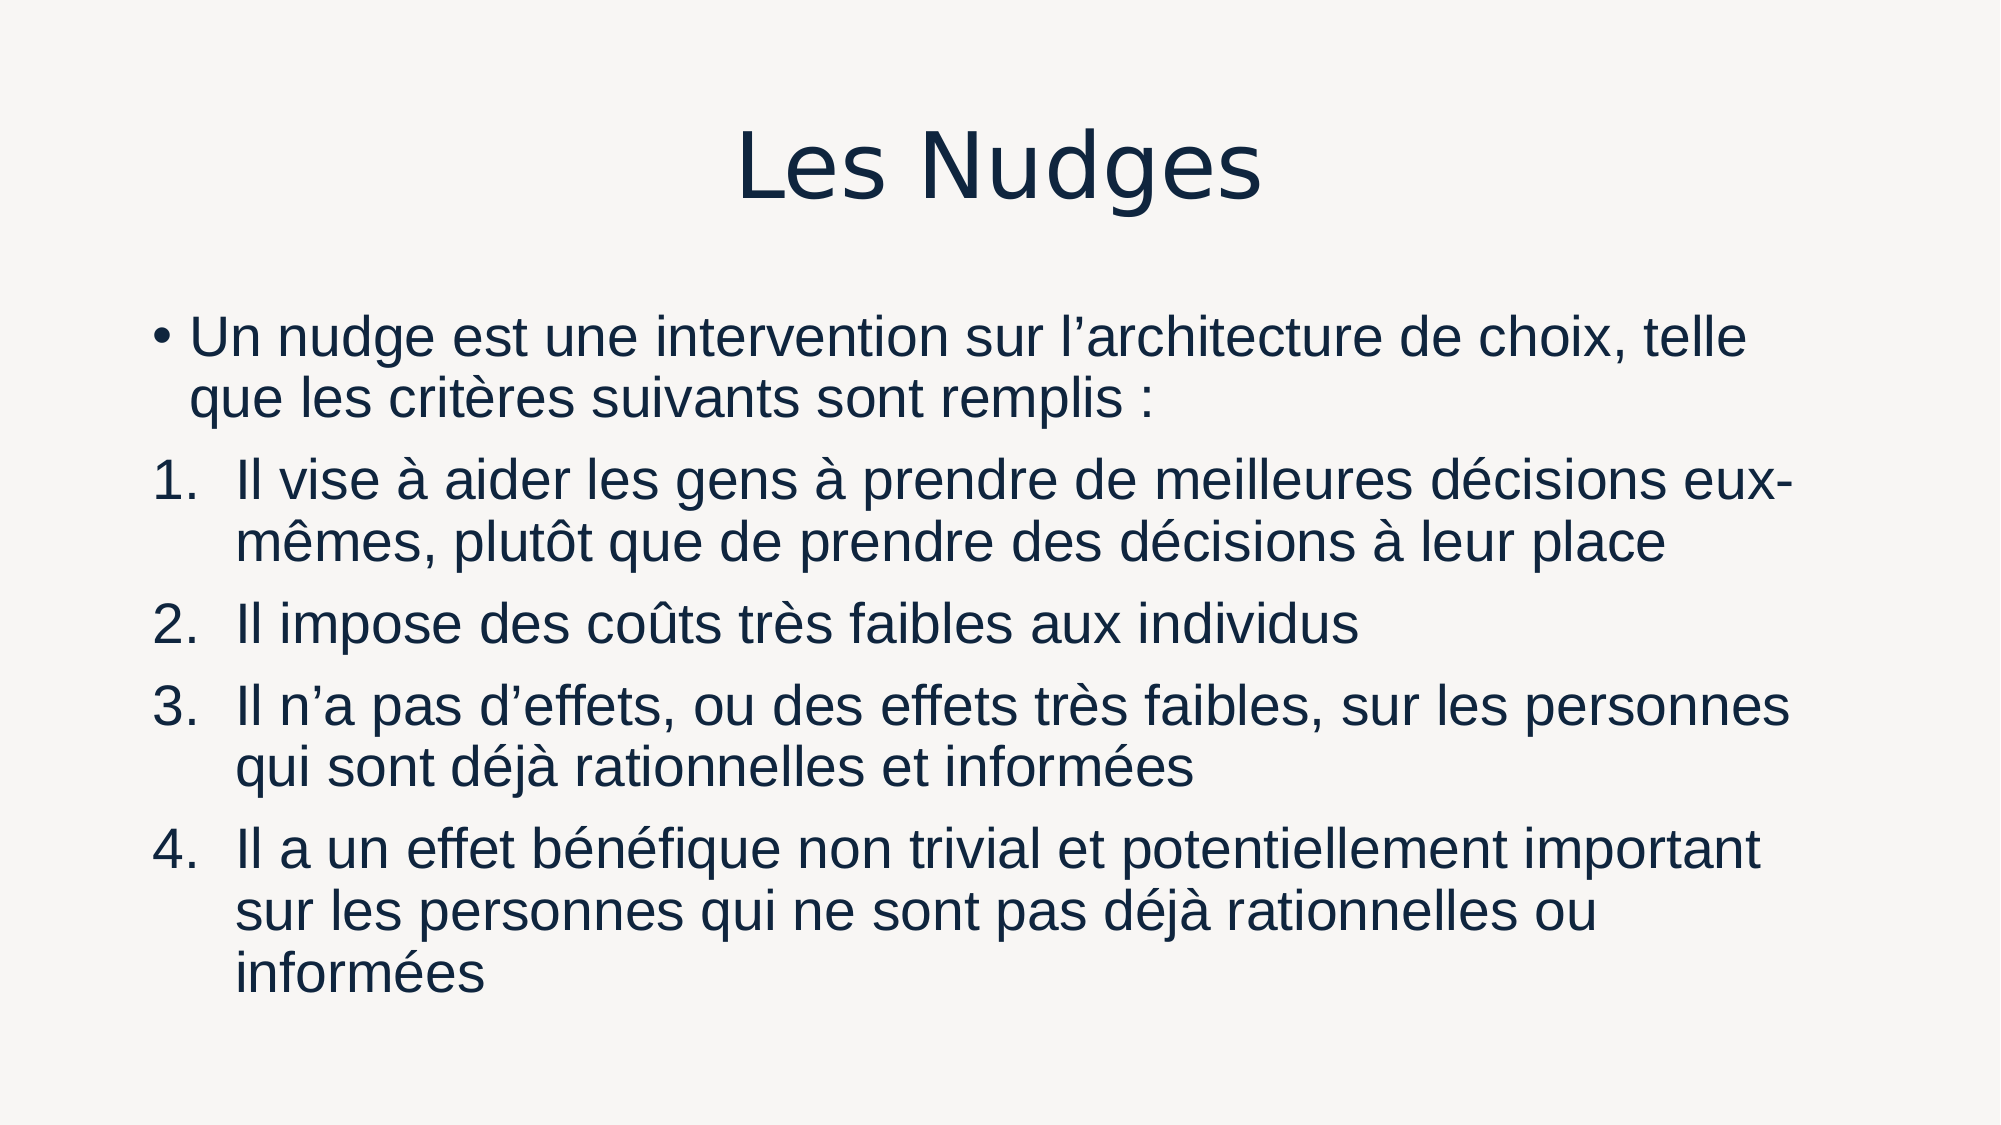

# Les Nudges
Un nudge est une intervention sur l’architecture de choix, telle que les critères suivants sont remplis :
Il vise à aider les gens à prendre de meilleures décisions eux-mêmes, plutôt que de prendre des décisions à leur place
Il impose des coûts très faibles aux individus
Il n’a pas d’effets, ou des effets très faibles, sur les personnes qui sont déjà rationnelles et informées
Il a un effet bénéfique non trivial et potentiellement important sur les personnes qui ne sont pas déjà rationnelles ou informées